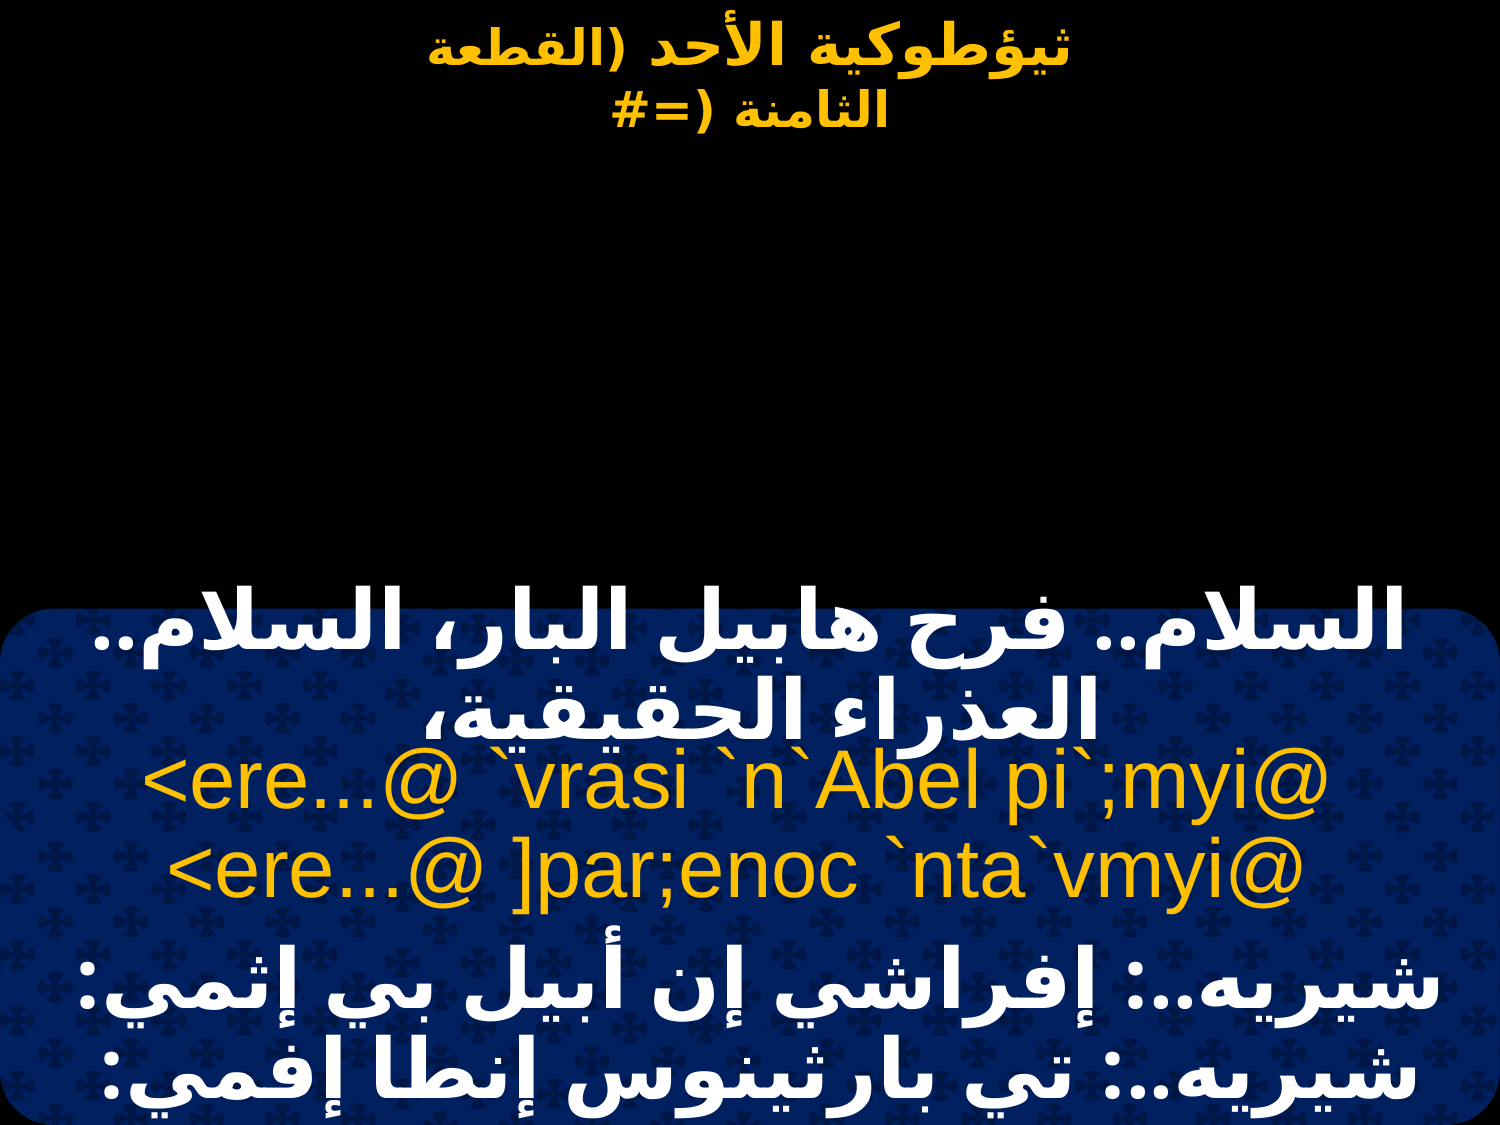

السلام.. فرح هابيل البار، السلام.. العذراء الحقيقية،
<ere...@ `vrasi `n`Abel pi`;myi@
<ere...@ ]par;enoc `nta`vmyi@
شيريه..: إفراشي إن أبيل بي إثمي:
شيريه..: تي بارثينوس إنطا إفمي: